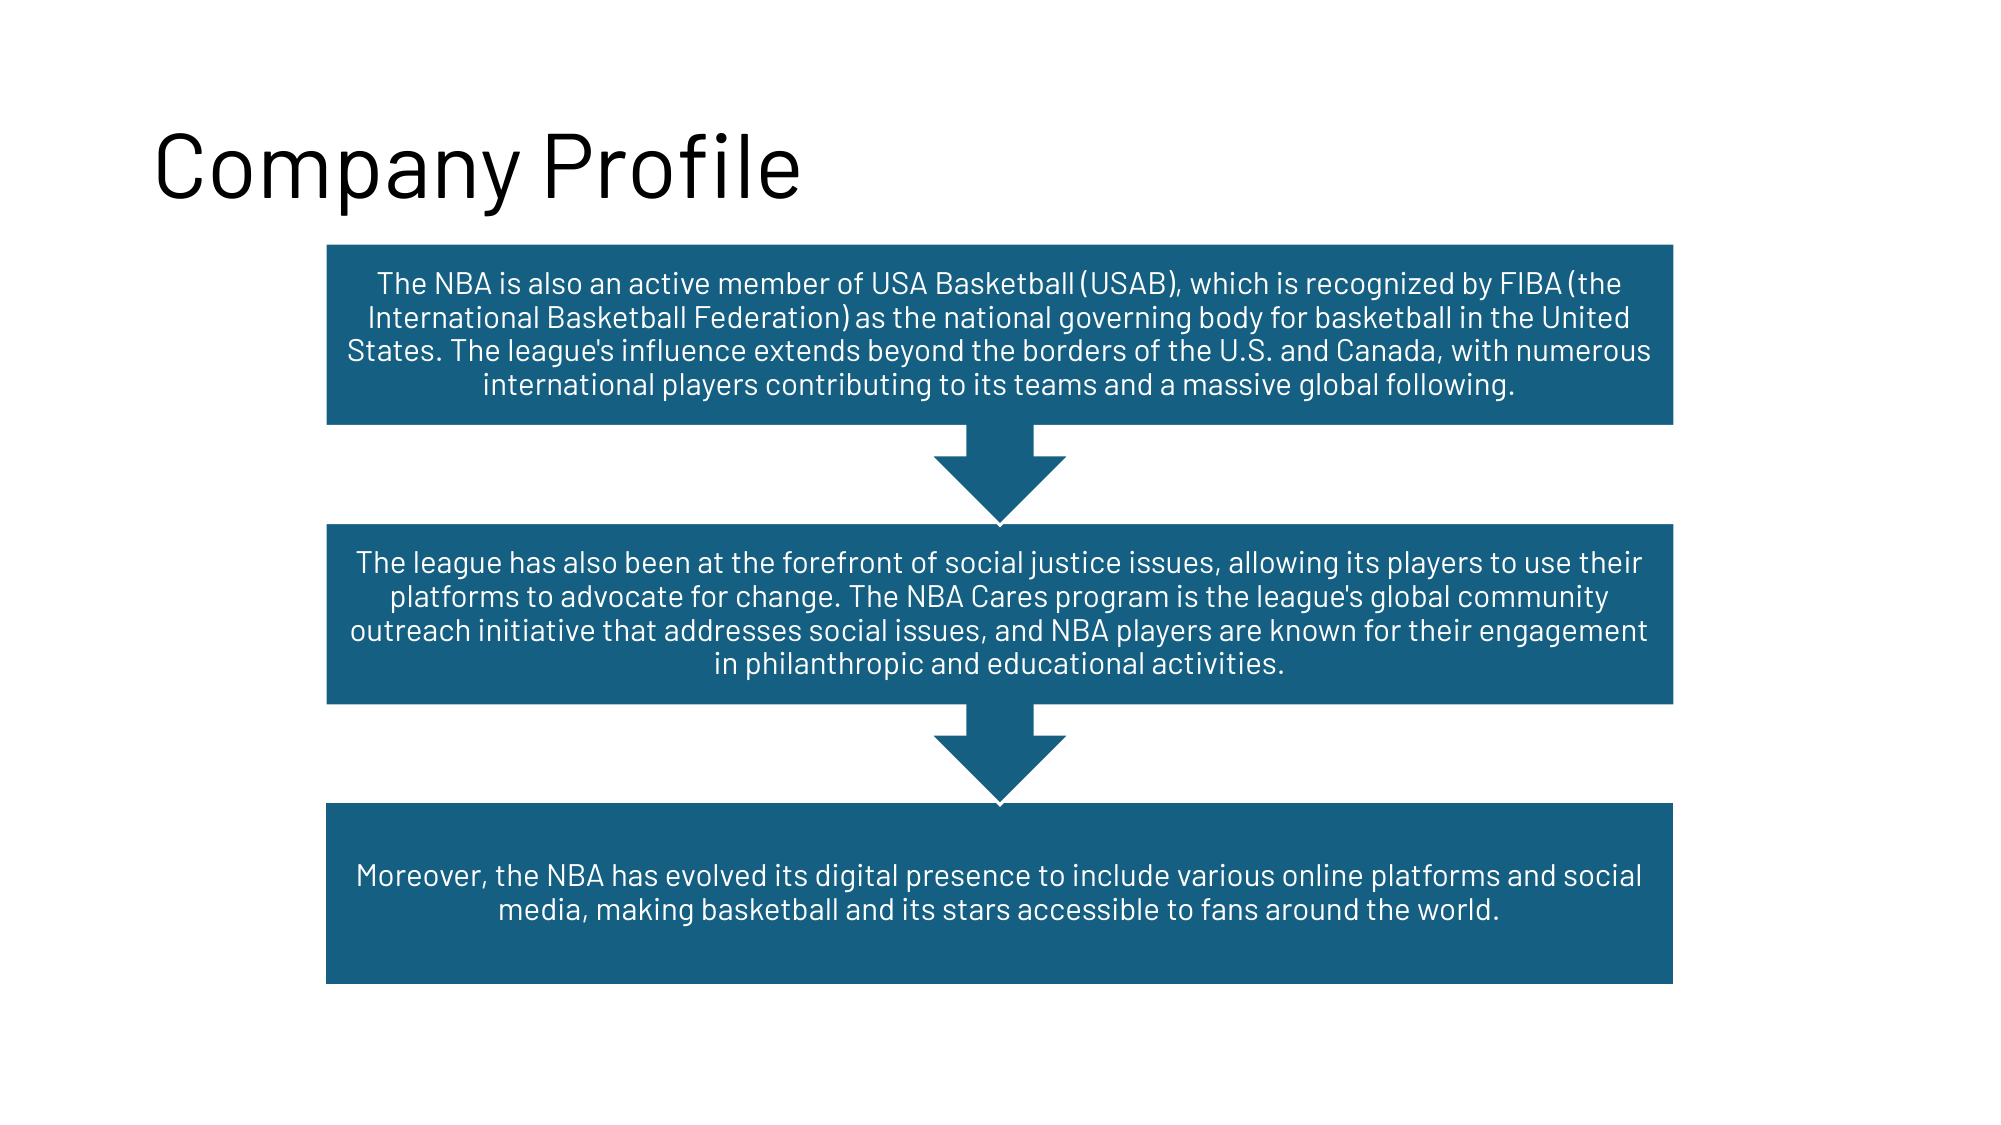

# Company Profile
Moreover, the NBA has evolved its digital presence to include various online platforms and social media, making basketball and its stars accessible to fans around the world.
The league has also been at the forefront of social justice issues, allowing its players to use their platforms to advocate for change. The NBA Cares program is the league's global community outreach initiative that addresses social issues, and NBA players are known for their engagement in philanthropic and educational activities.
The NBA is also an active member of USA Basketball (USAB), which is recognized by FIBA (the International Basketball Federation) as the national governing body for basketball in the United States. The league's influence extends beyond the borders of the U.S. and Canada, with numerous international players contributing to its teams and a massive global following.